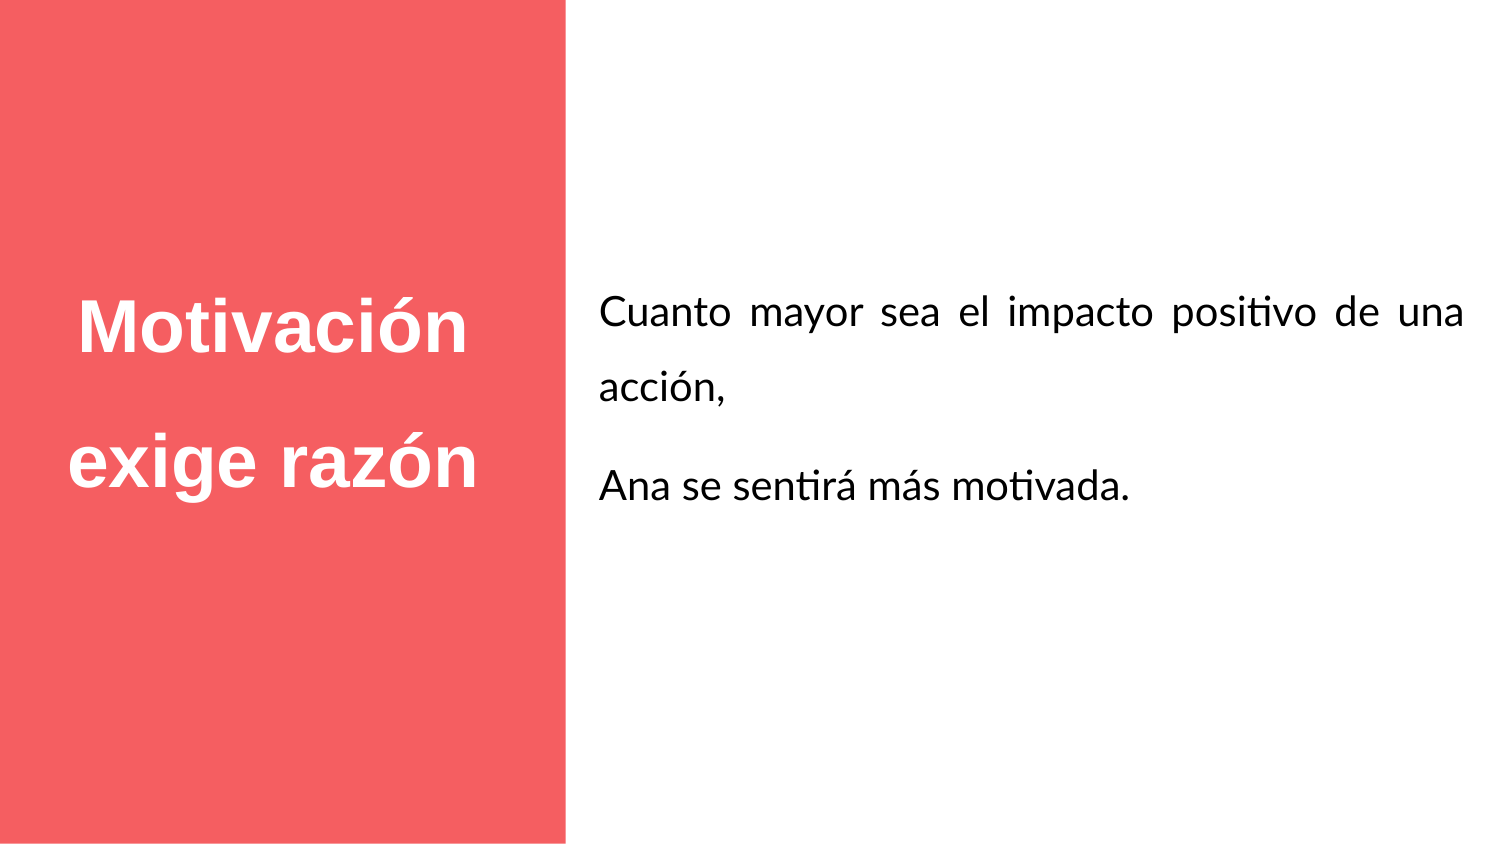

Motivación
exige razón

Cuanto mayor sea el impacto positivo de una acción,

Ana se sentirá más motivada.